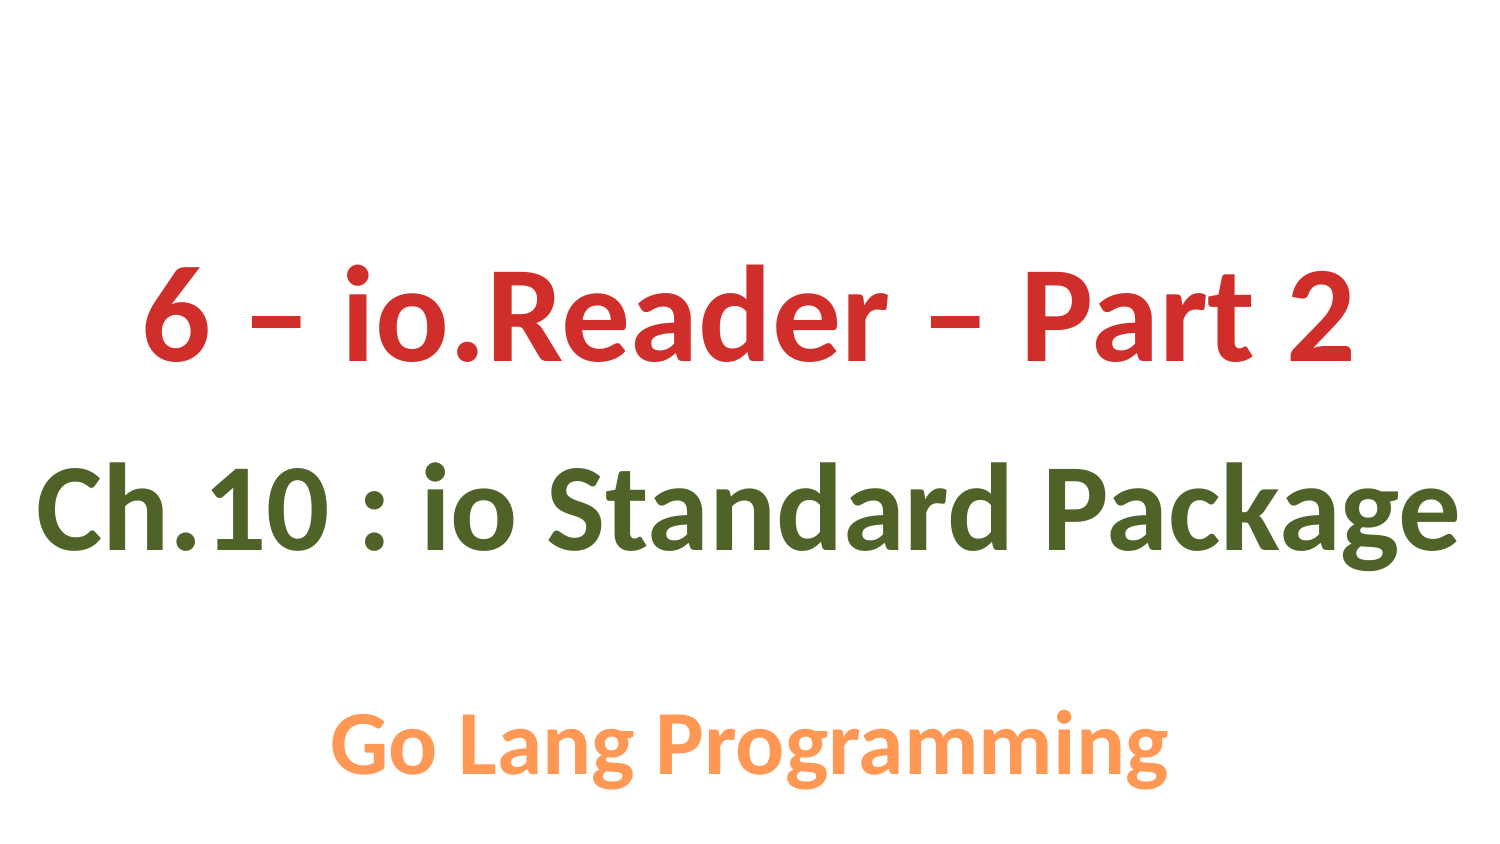

6 – io.Reader – Part 2
Ch.10 : io Standard Package
Go Lang Programming